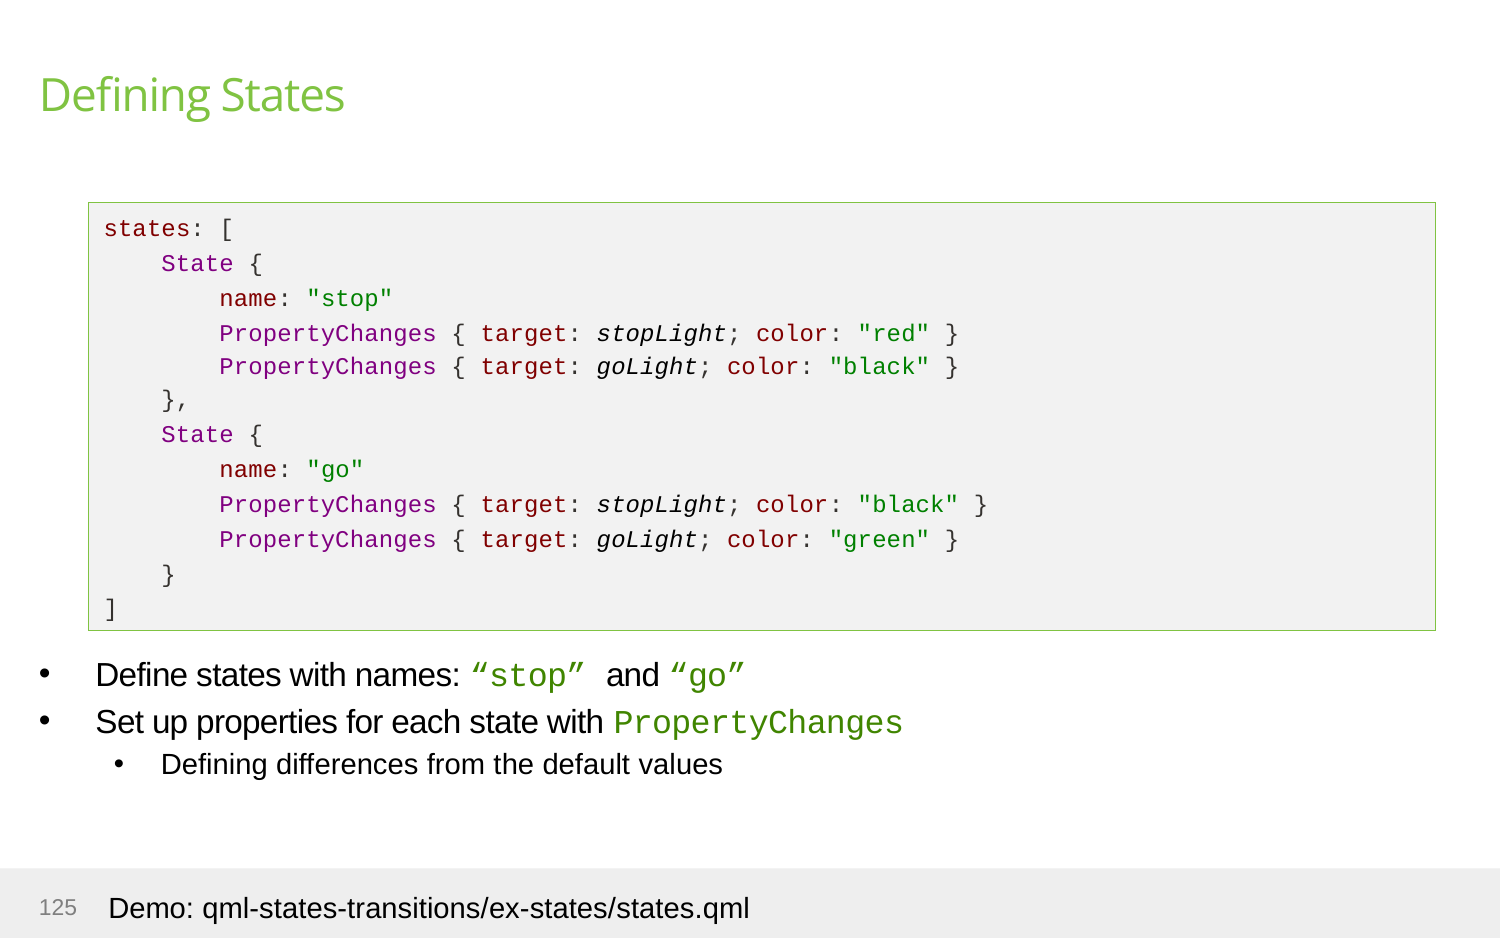

# Defining States
states: [
    State {
        name: "stop"
        PropertyChanges { target: stopLight; color: "red" }
        PropertyChanges { target: goLight; color: "black" }
    },
    State {
        name: "go"
        PropertyChanges { target: stopLight; color: "black" }
        PropertyChanges { target: goLight; color: "green" }
    }
]
Define states with names: “stop” and “go”
Set up properties for each state with PropertyChanges
Defining differences from the default values
Demo: qml-states-transitions/ex-states/states.qml
125